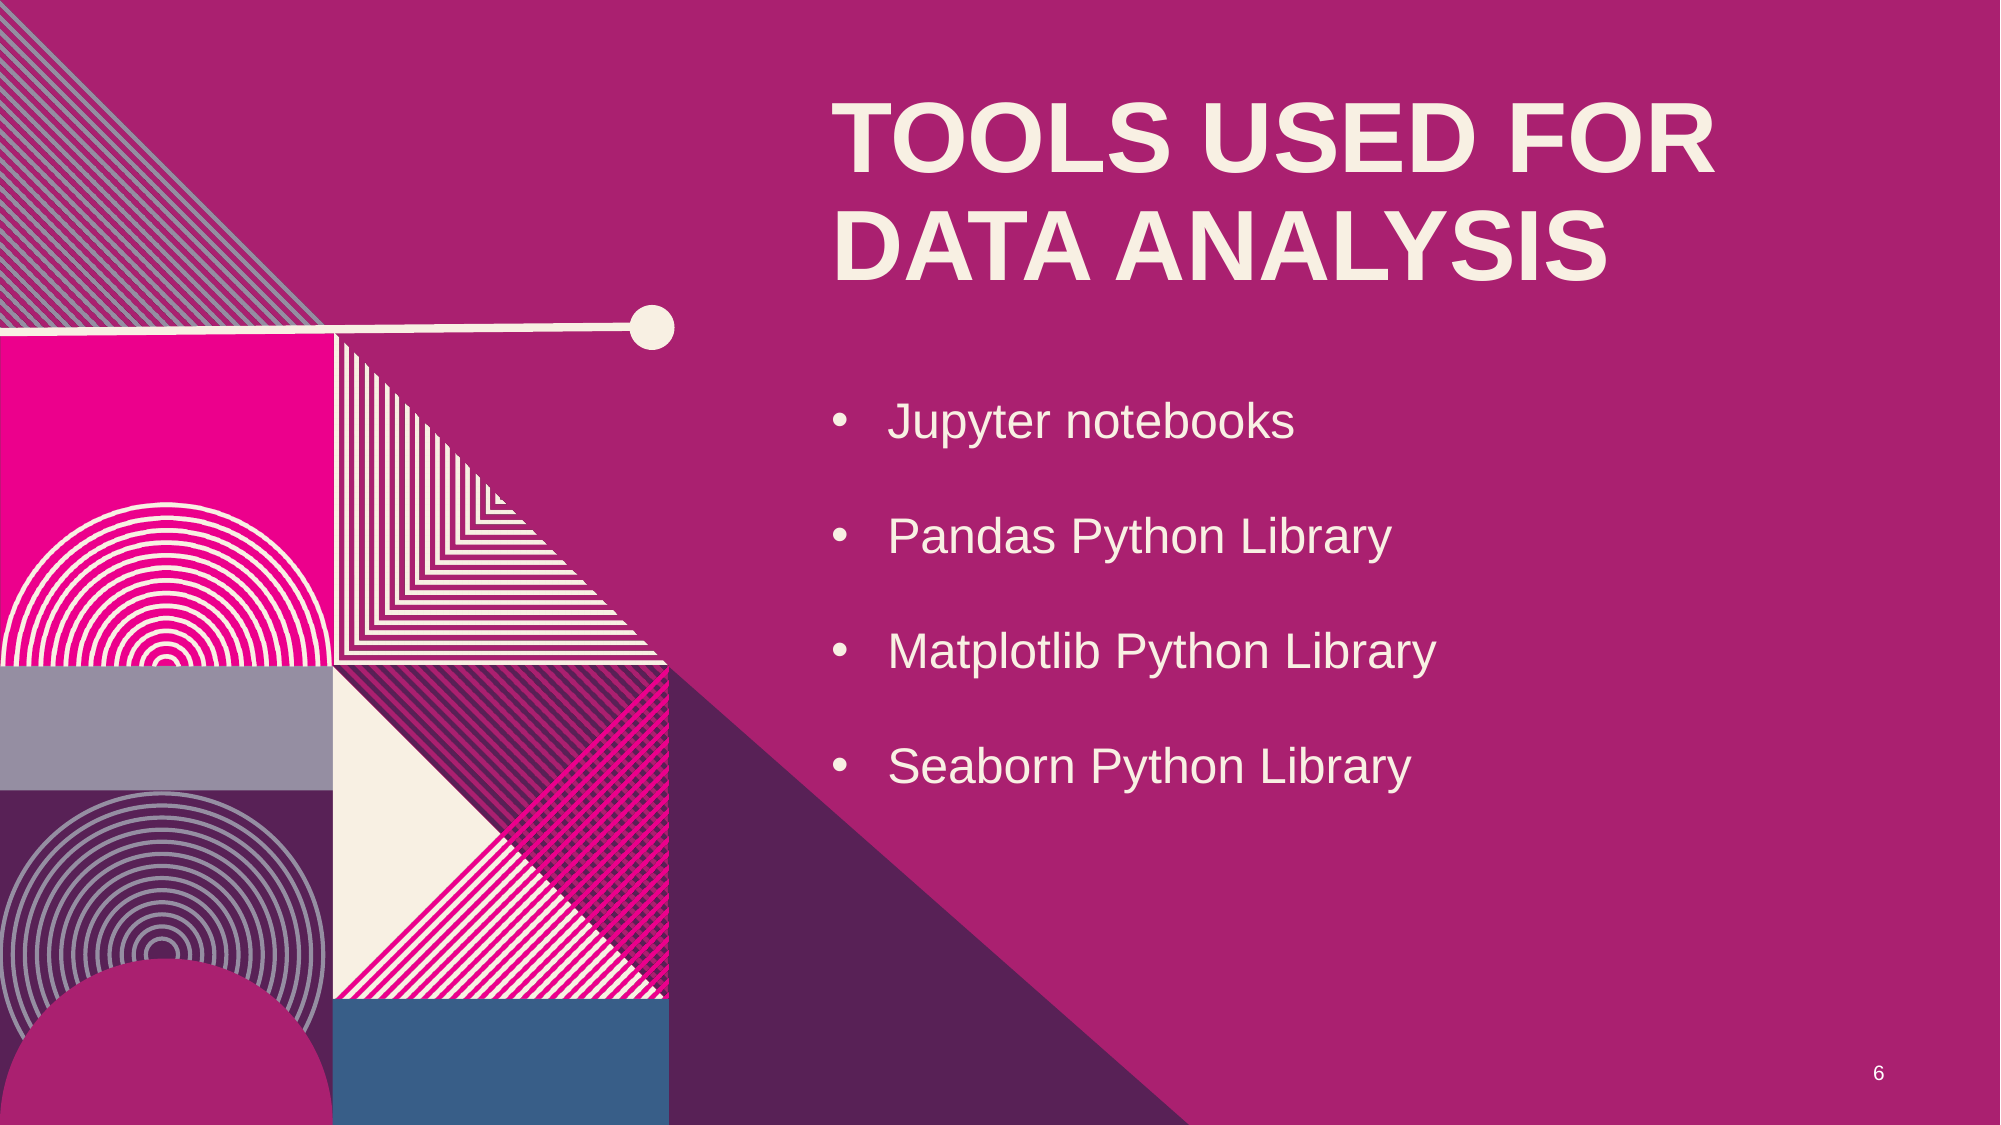

# Tools Used for data analysis
Jupyter notebooks
Pandas Python Library
Matplotlib Python Library
Seaborn Python Library
6